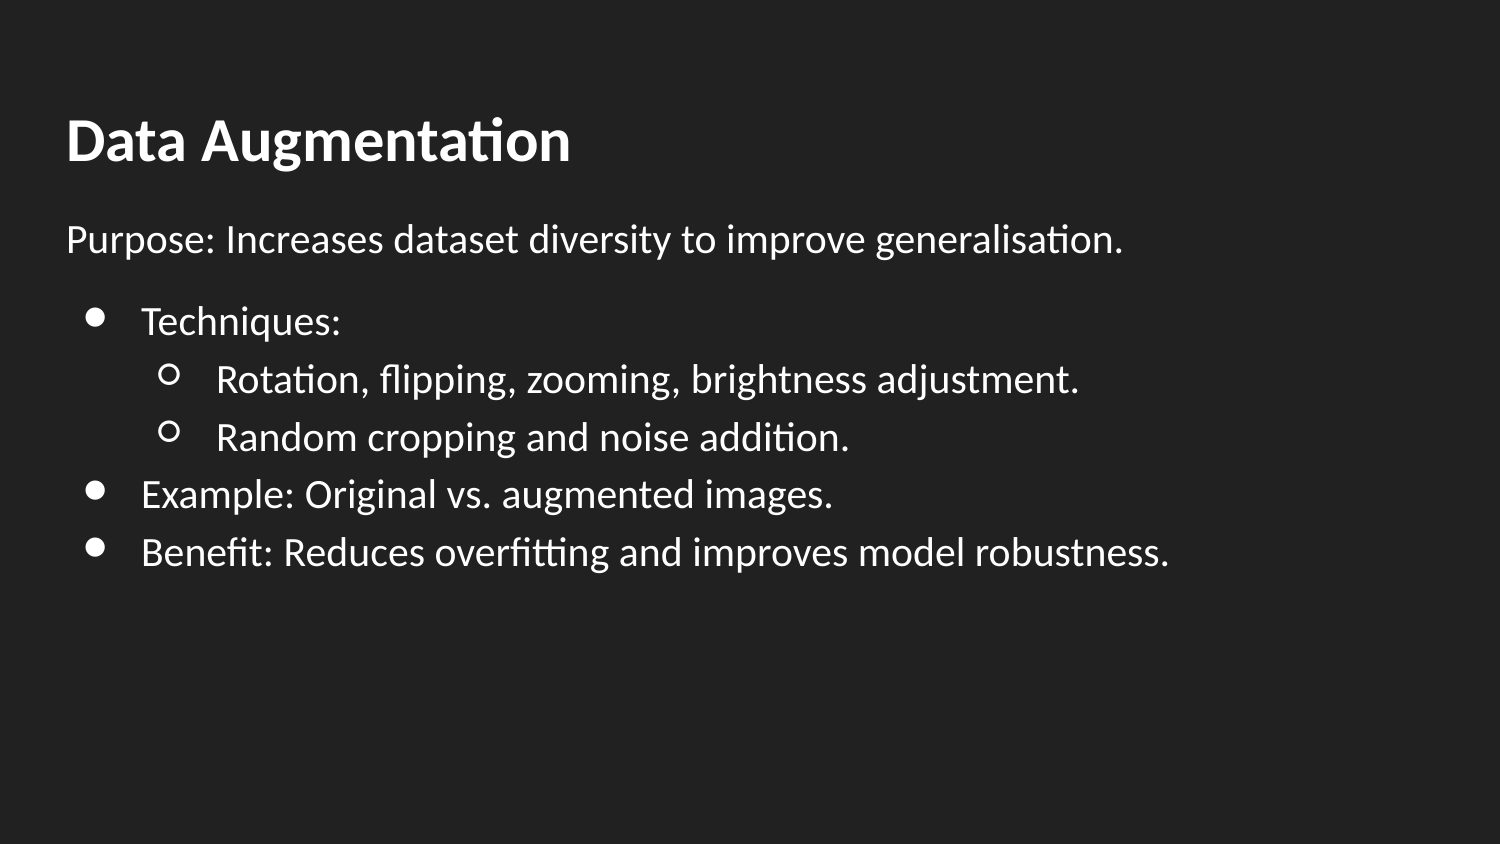

# Data Augmentation

​​Purpose: Increases dataset diversity to improve generalisation.
Techniques:
Rotation, flipping, zooming, brightness adjustment.
Random cropping and noise addition.
Example: Original vs. augmented images.
Benefit: Reduces overfitting and improves model robustness.